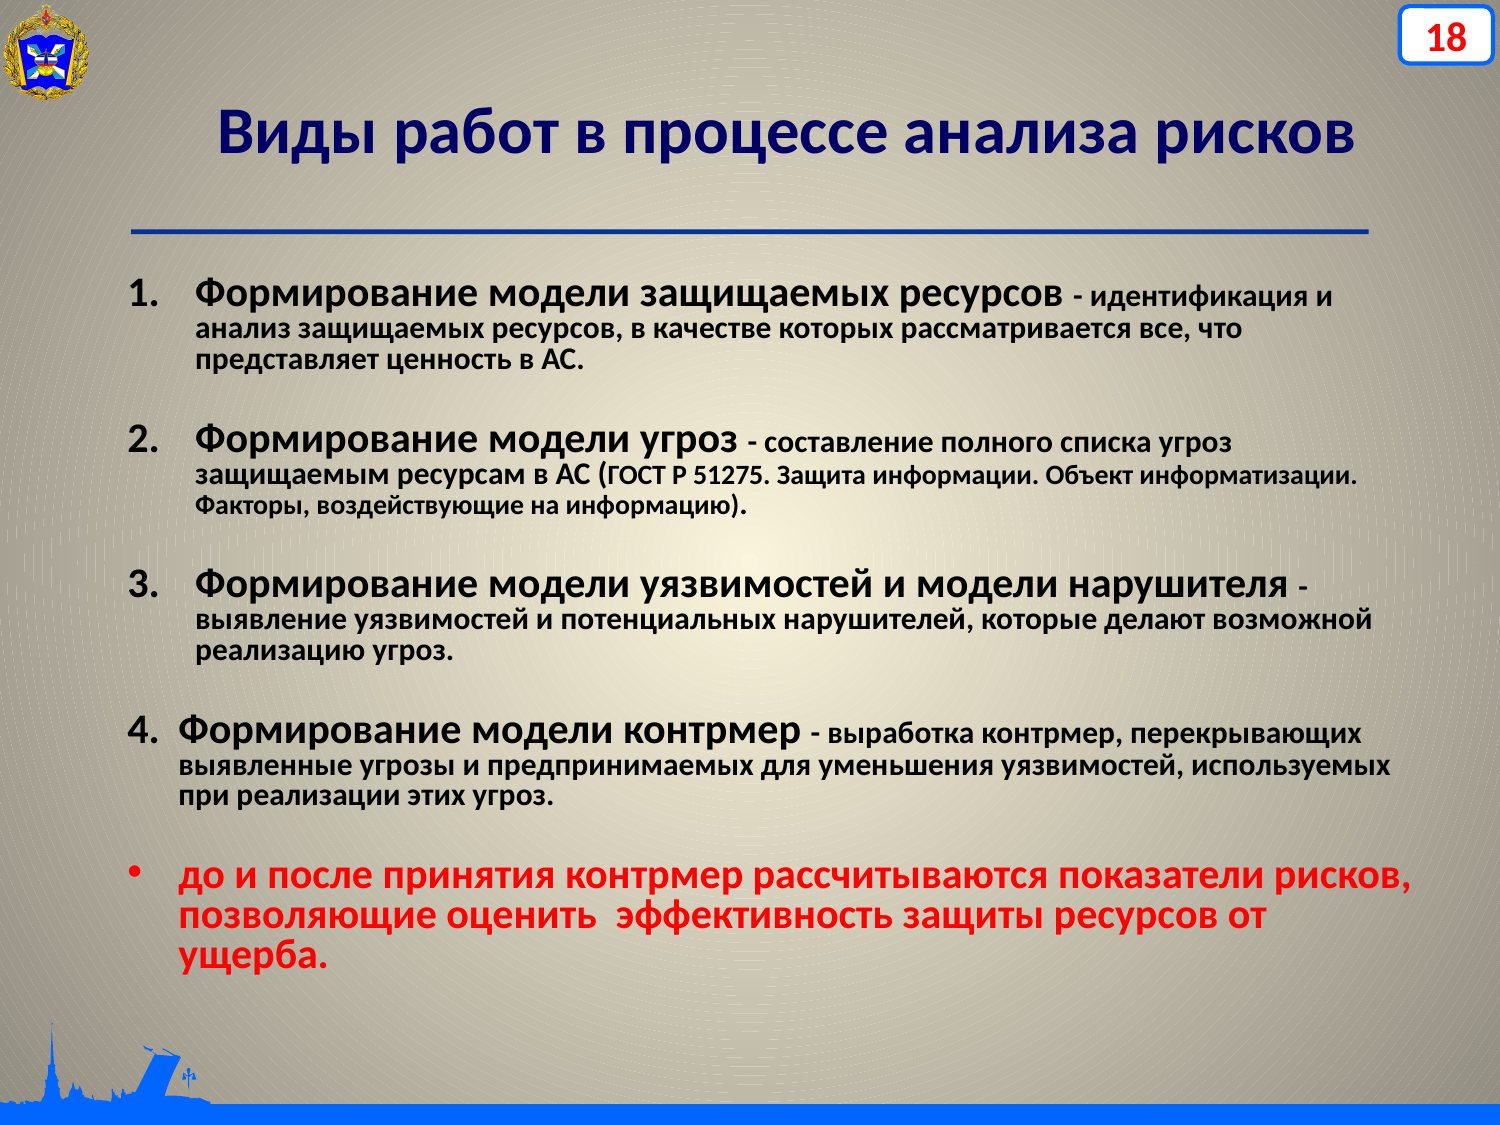

18
# Виды работ в процессе анализа рисков

Формирование модели защищаемых ресурсов - идентификация и анализ защищаемых ресурсов, в качестве которых рассматривается все, что представляет ценность в АС.

Формирование модели угроз - составление полного списка угроз защищаемым ресурсам в АС (ГОСТ Р 51275. Защита информации. Объект информатизации. Факторы, воздействующие на информацию).

Формирование модели уязвимостей и модели нарушителя - выявление уязвимостей и потенциальных нарушителей, которые делают возможной реализацию угроз.

Формирование модели контрмер - выработка контрмер, перекрывающих выявленные угрозы и предпринимаемых для уменьшения уязвимостей, используемых при реализации этих угроз.

до и после принятия контрмер рассчитываются показатели рисков, позволяющие оценить  эффективность защиты ресурсов от  ущерба.